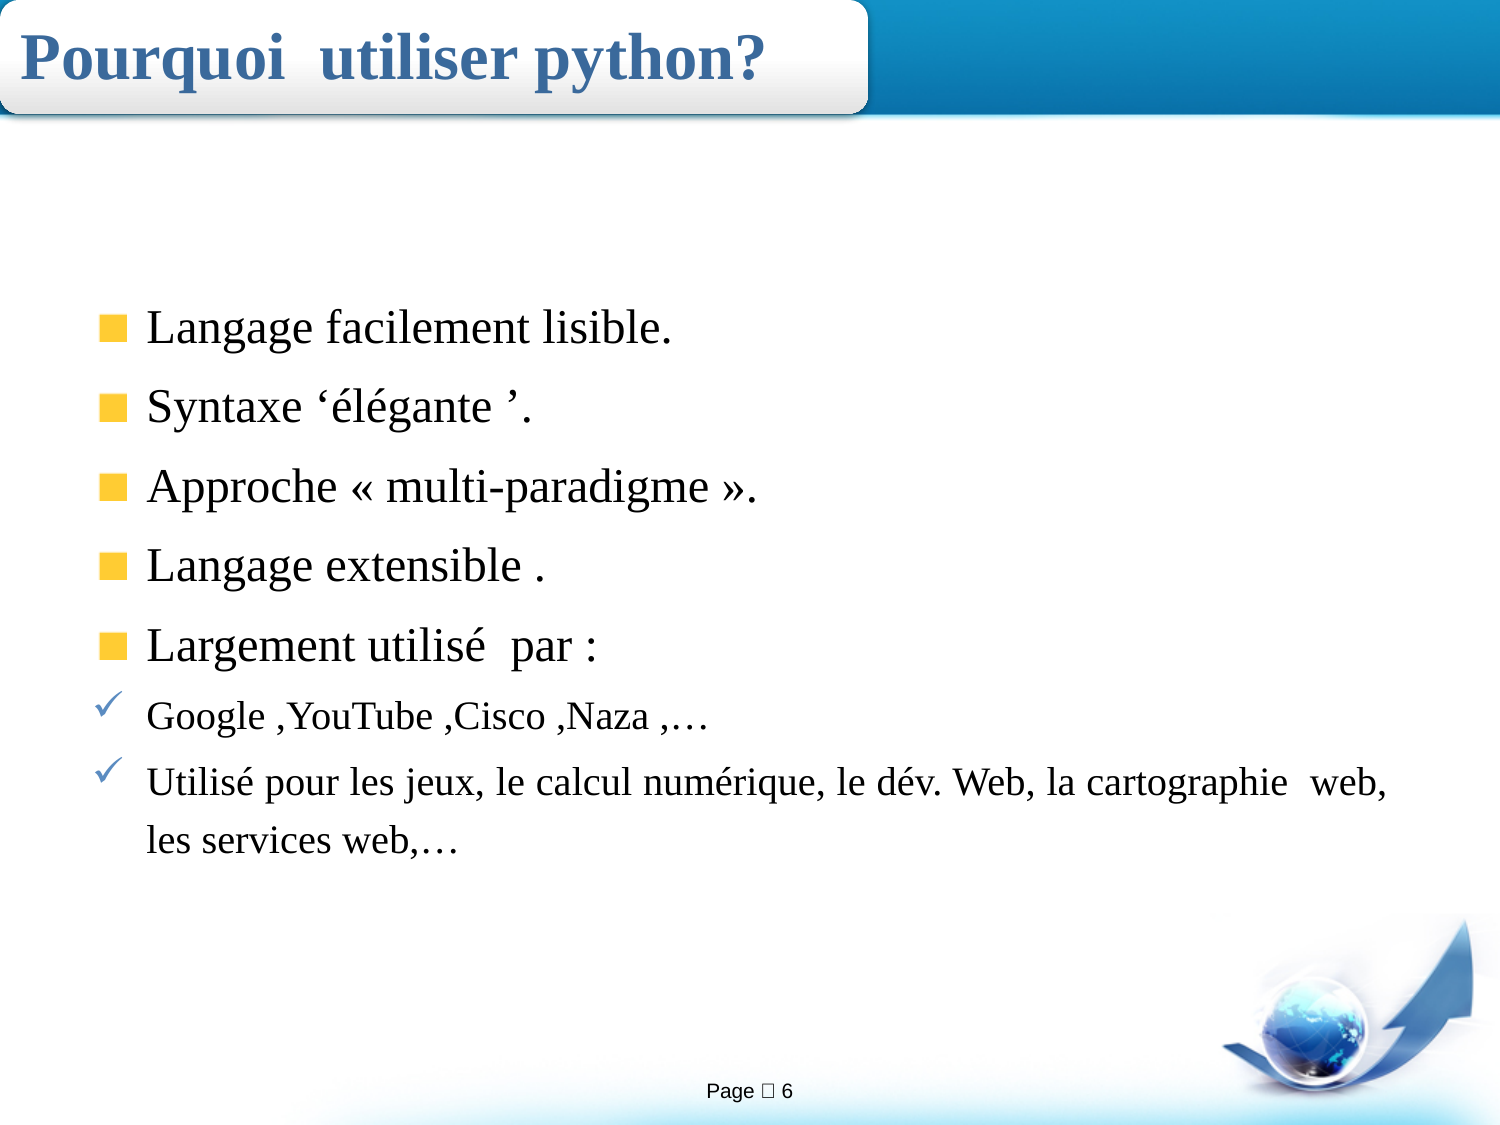

Pourquoi  utiliser python?

Langage facilement lisible.
Syntaxe ‘élégante ’.
Approche « multi-paradigme ».
Langage extensible .
Largement utilisé  par :
Google ,YouTube ,Cisco ,Naza ,…
Utilisé pour les jeux, le calcul numérique, le dév. Web, la cartographie  web,   les services web,…